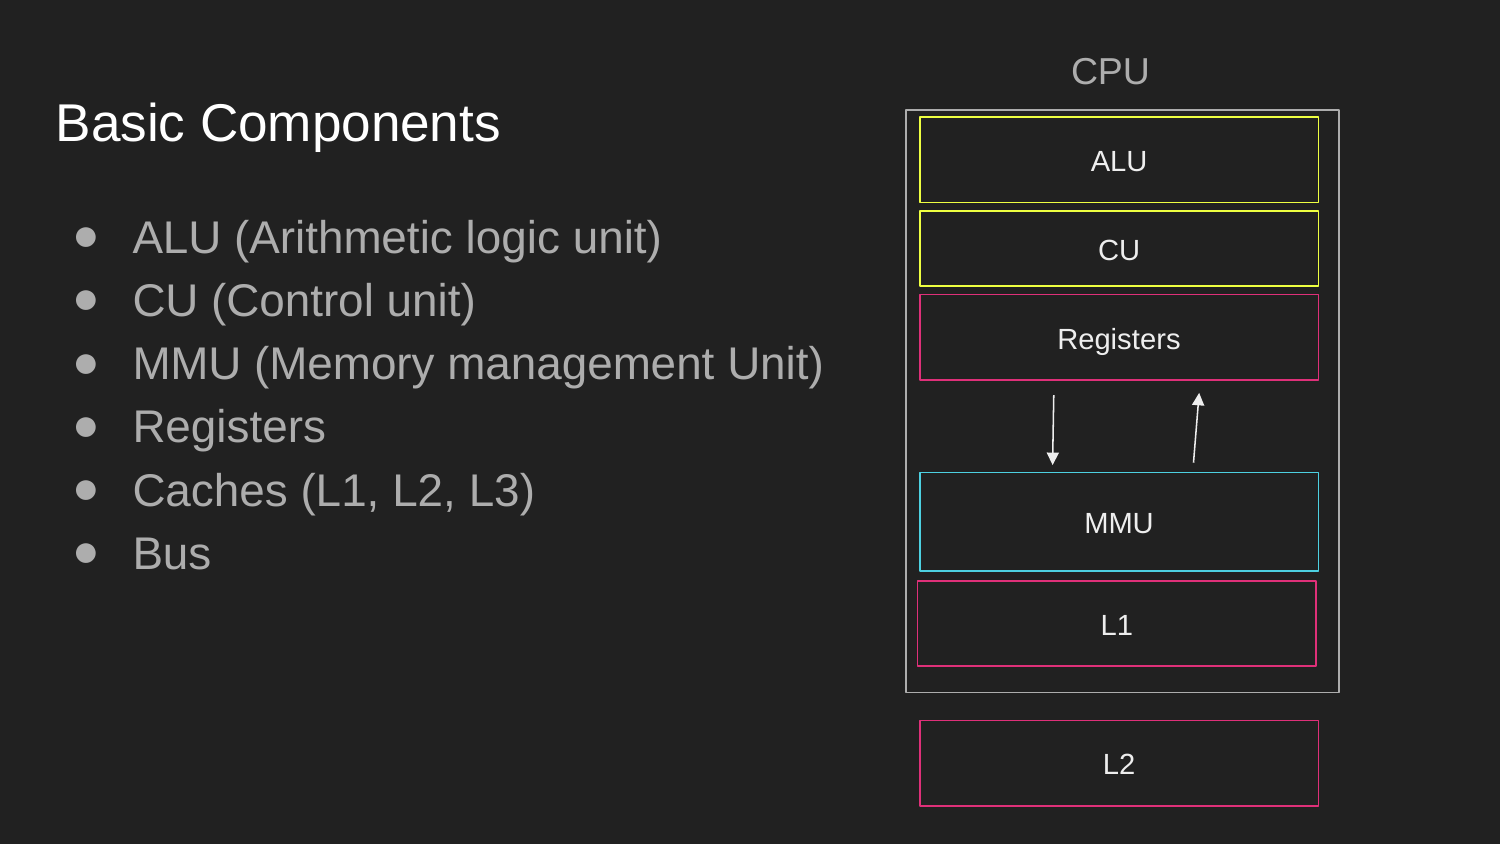

CPU
# Basic Components

ALU
ALU (Arithmetic logic unit)
CU (Control unit)
MMU (Memory management Unit)
Registers
Caches (L1, L2, L3)
Bus
CU
Registers
MMU
L1
L2